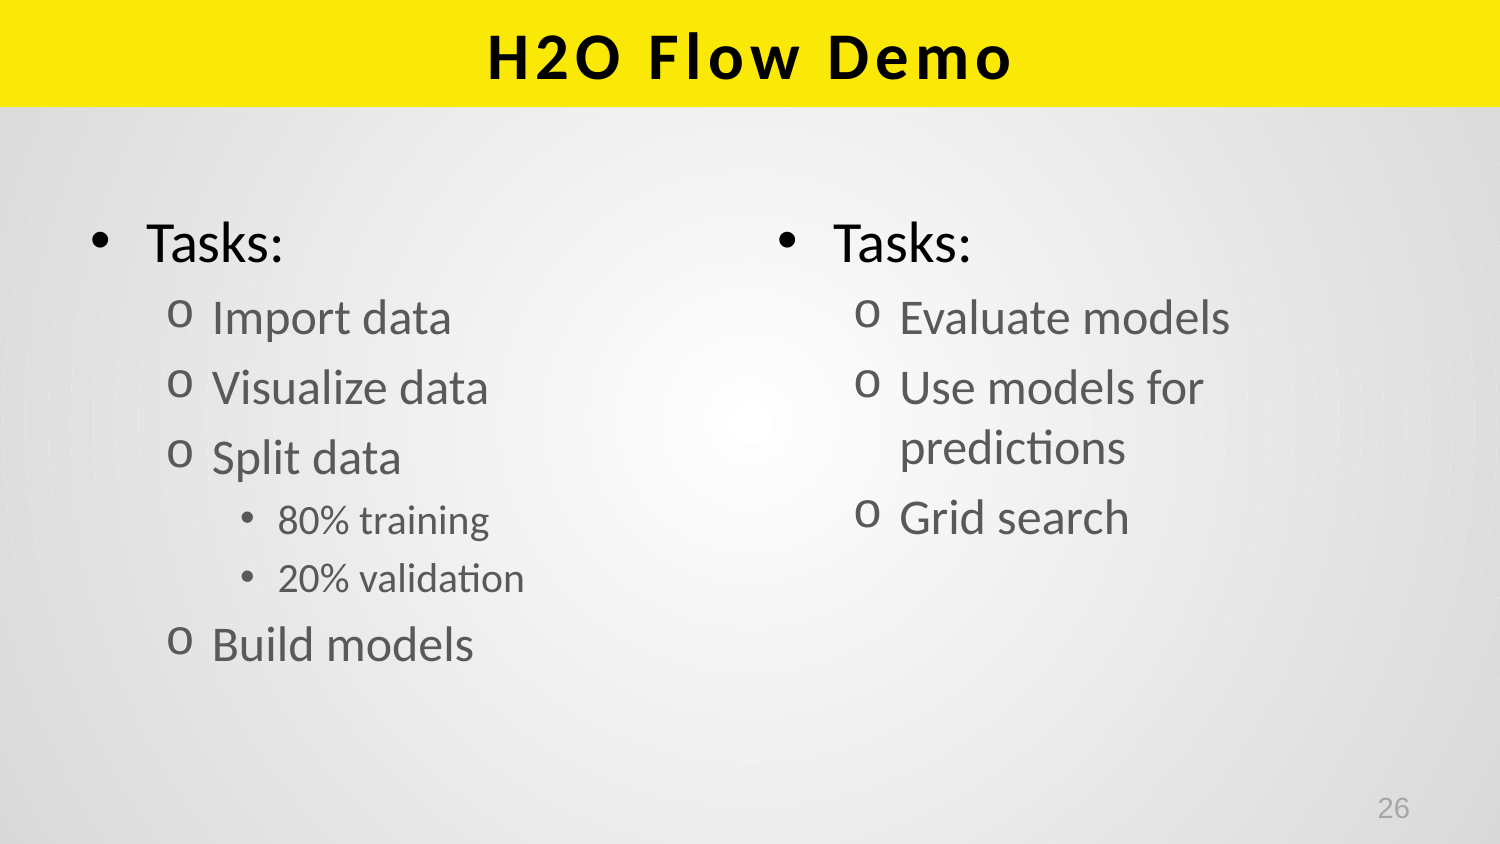

# H2O Flow Demo
Tasks:
Import data
Visualize data
Split data
80% training
20% validation
Build models

Tasks:
Evaluate models
Use models for predictions
Grid search
26